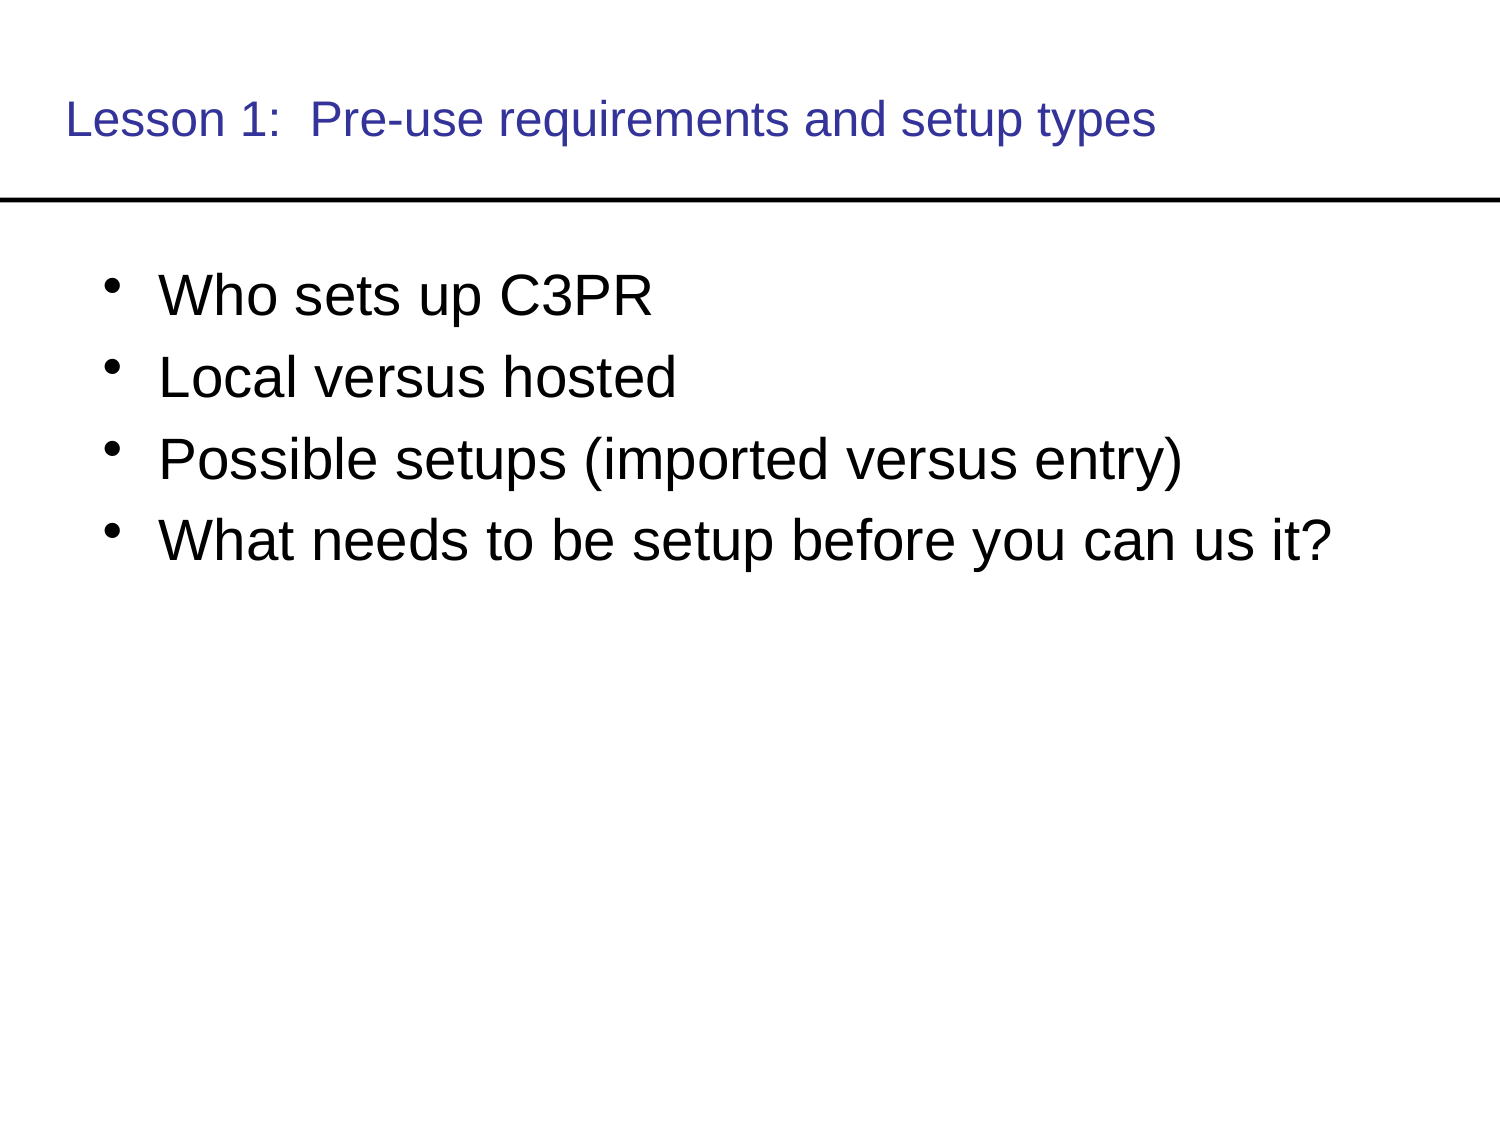

# Lesson 1:  Pre-use requirements and setup types
Who sets up C3PR
Local versus hosted
Possible setups (imported versus entry)
What needs to be setup before you can us it?